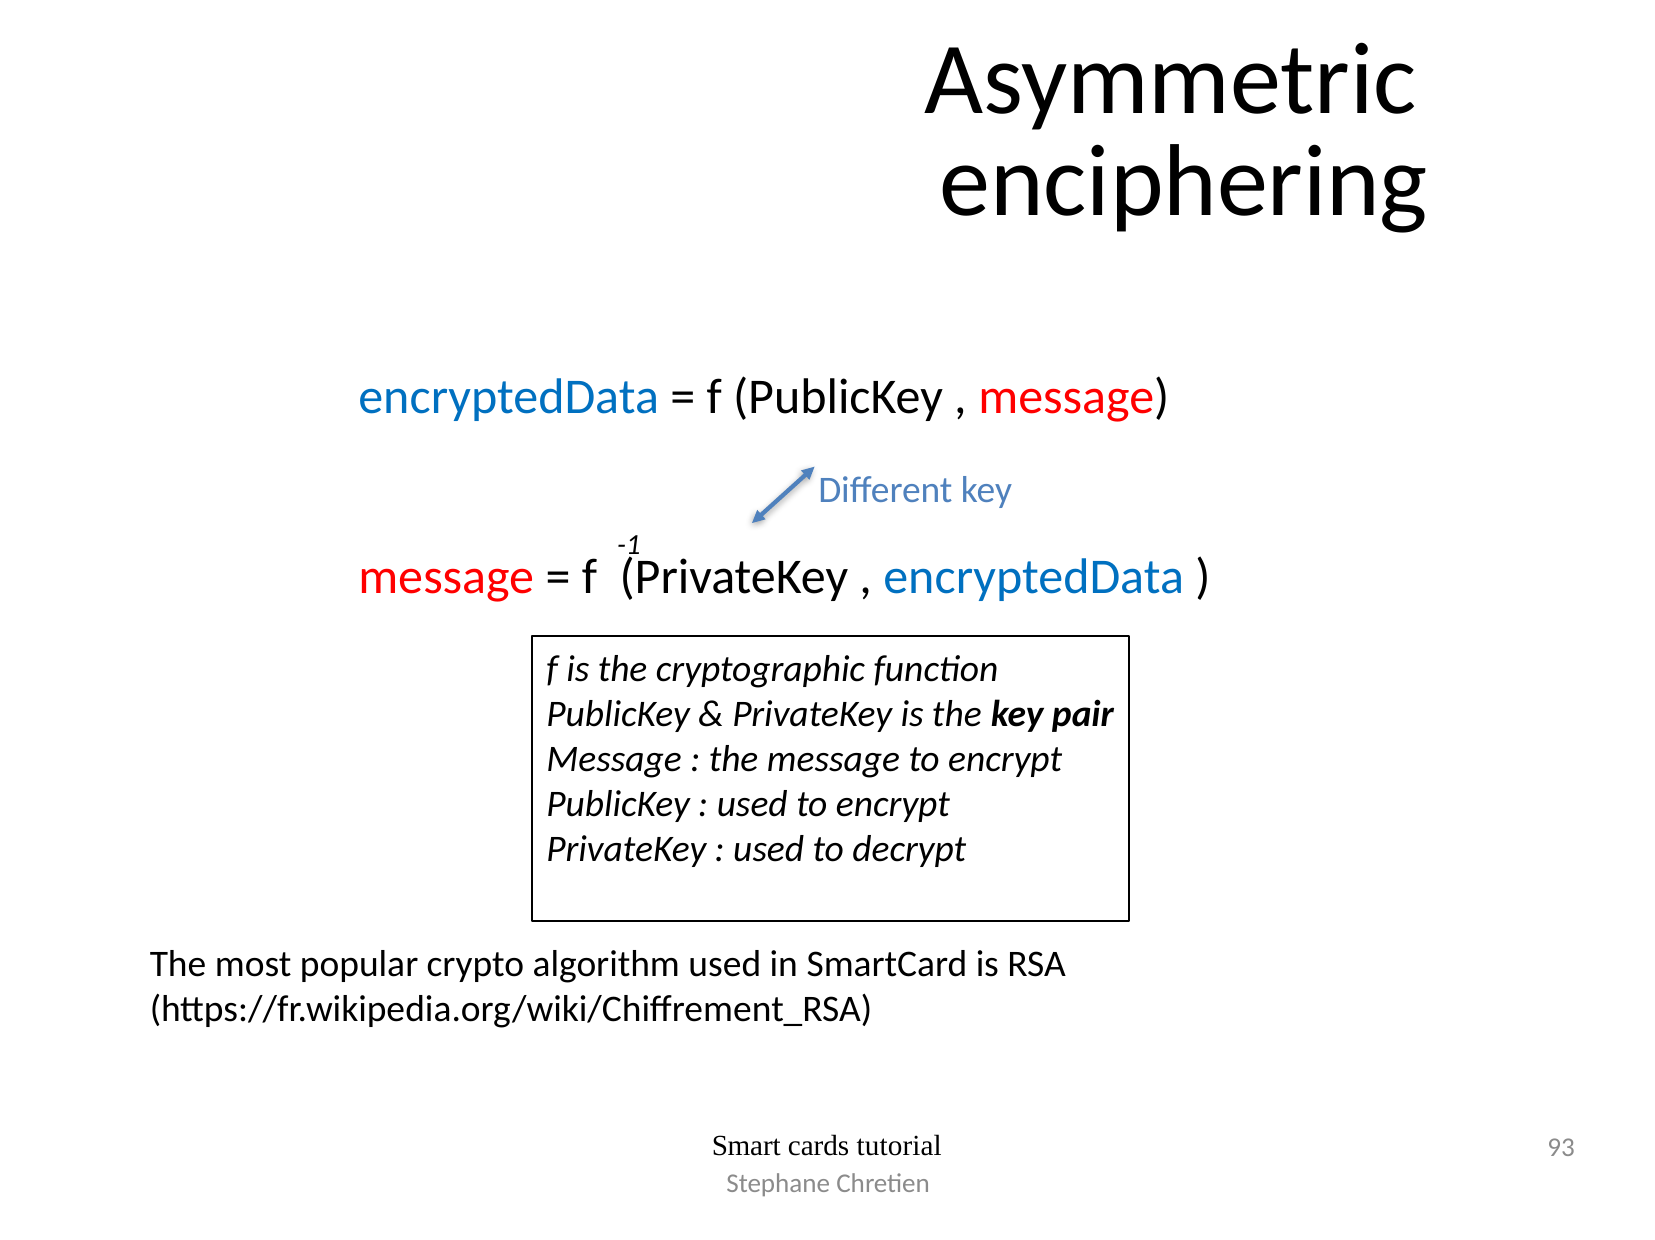

# Asymmetric  enciphering
encryptedData = f (PublicKey , message)

message = f  (PrivateKey , encryptedData )

Different key
-1
f is the cryptographic function
PublicKey & PrivateKey is the key pair
Message : the message to encrypt
PublicKey : used to encrypt
PrivateKey : used to decrypt

The most popular crypto algorithm used in SmartCard is RSA
(https://fr.wikipedia.org/wiki/Chiffrement_RSA)
93
Smart cards tutorial
Stephane Chretien